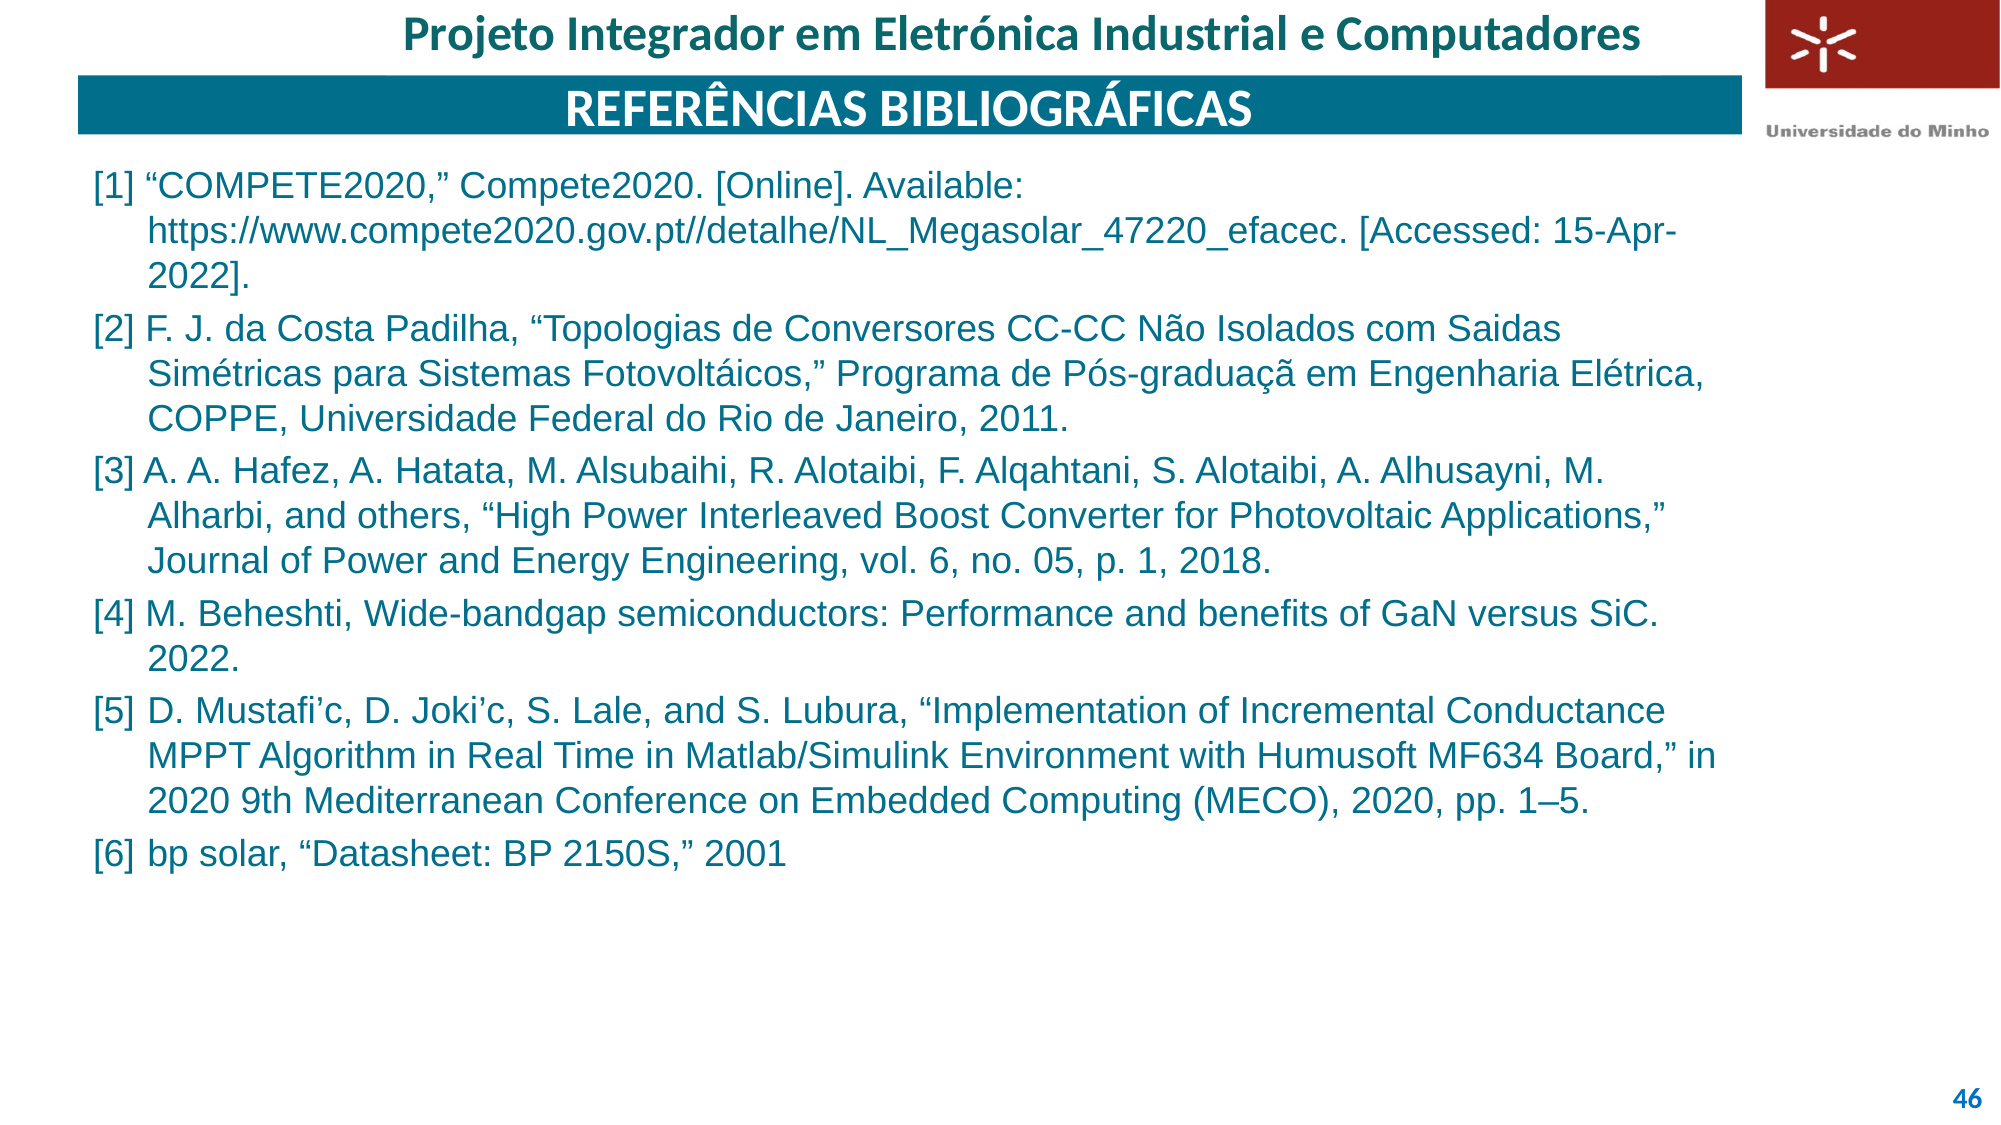

Projeto Integrador em Eletrónica Industrial e Computadores
# Referências Bibliográficas
[1] “COMPETE2020,” Compete2020. [Online]. Available: https://www.compete2020.gov.pt//detalhe/NL_Megasolar_47220_efacec. [Accessed: 15-Apr-2022].
[2] F. J. da Costa Padilha, “Topologias de Conversores CC-CC Não Isolados com Saidas Simétricas para Sistemas Fotovoltáicos,” Programa de Pós-graduaçã em Engenharia Elétrica, COPPE, Universidade Federal do Rio de Janeiro, 2011.
[3] A. A. Hafez, A. Hatata, M. Alsubaihi, R. Alotaibi, F. Alqahtani, S. Alotaibi, A. Alhusayni, M. Alharbi, and others, “High Power Interleaved Boost Converter for Photovoltaic Applications,” Journal of Power and Energy Engineering, vol. 6, no. 05, p. 1, 2018.
[4] M. Beheshti, Wide-bandgap semiconductors: Performance and benefits of GaN versus SiC. 2022.
[5]	D. Mustafi’c, D. Joki’c, S. Lale, and S. Lubura, “Implementation of Incremental Conductance MPPT Algorithm in Real Time in Matlab/Simulink Environment with Humusoft MF634 Board,” in 2020 9th Mediterranean Conference on Embedded Computing (MECO), 2020, pp. 1–5.
[6]	bp solar, “Datasheet: BP 2150S,” 2001